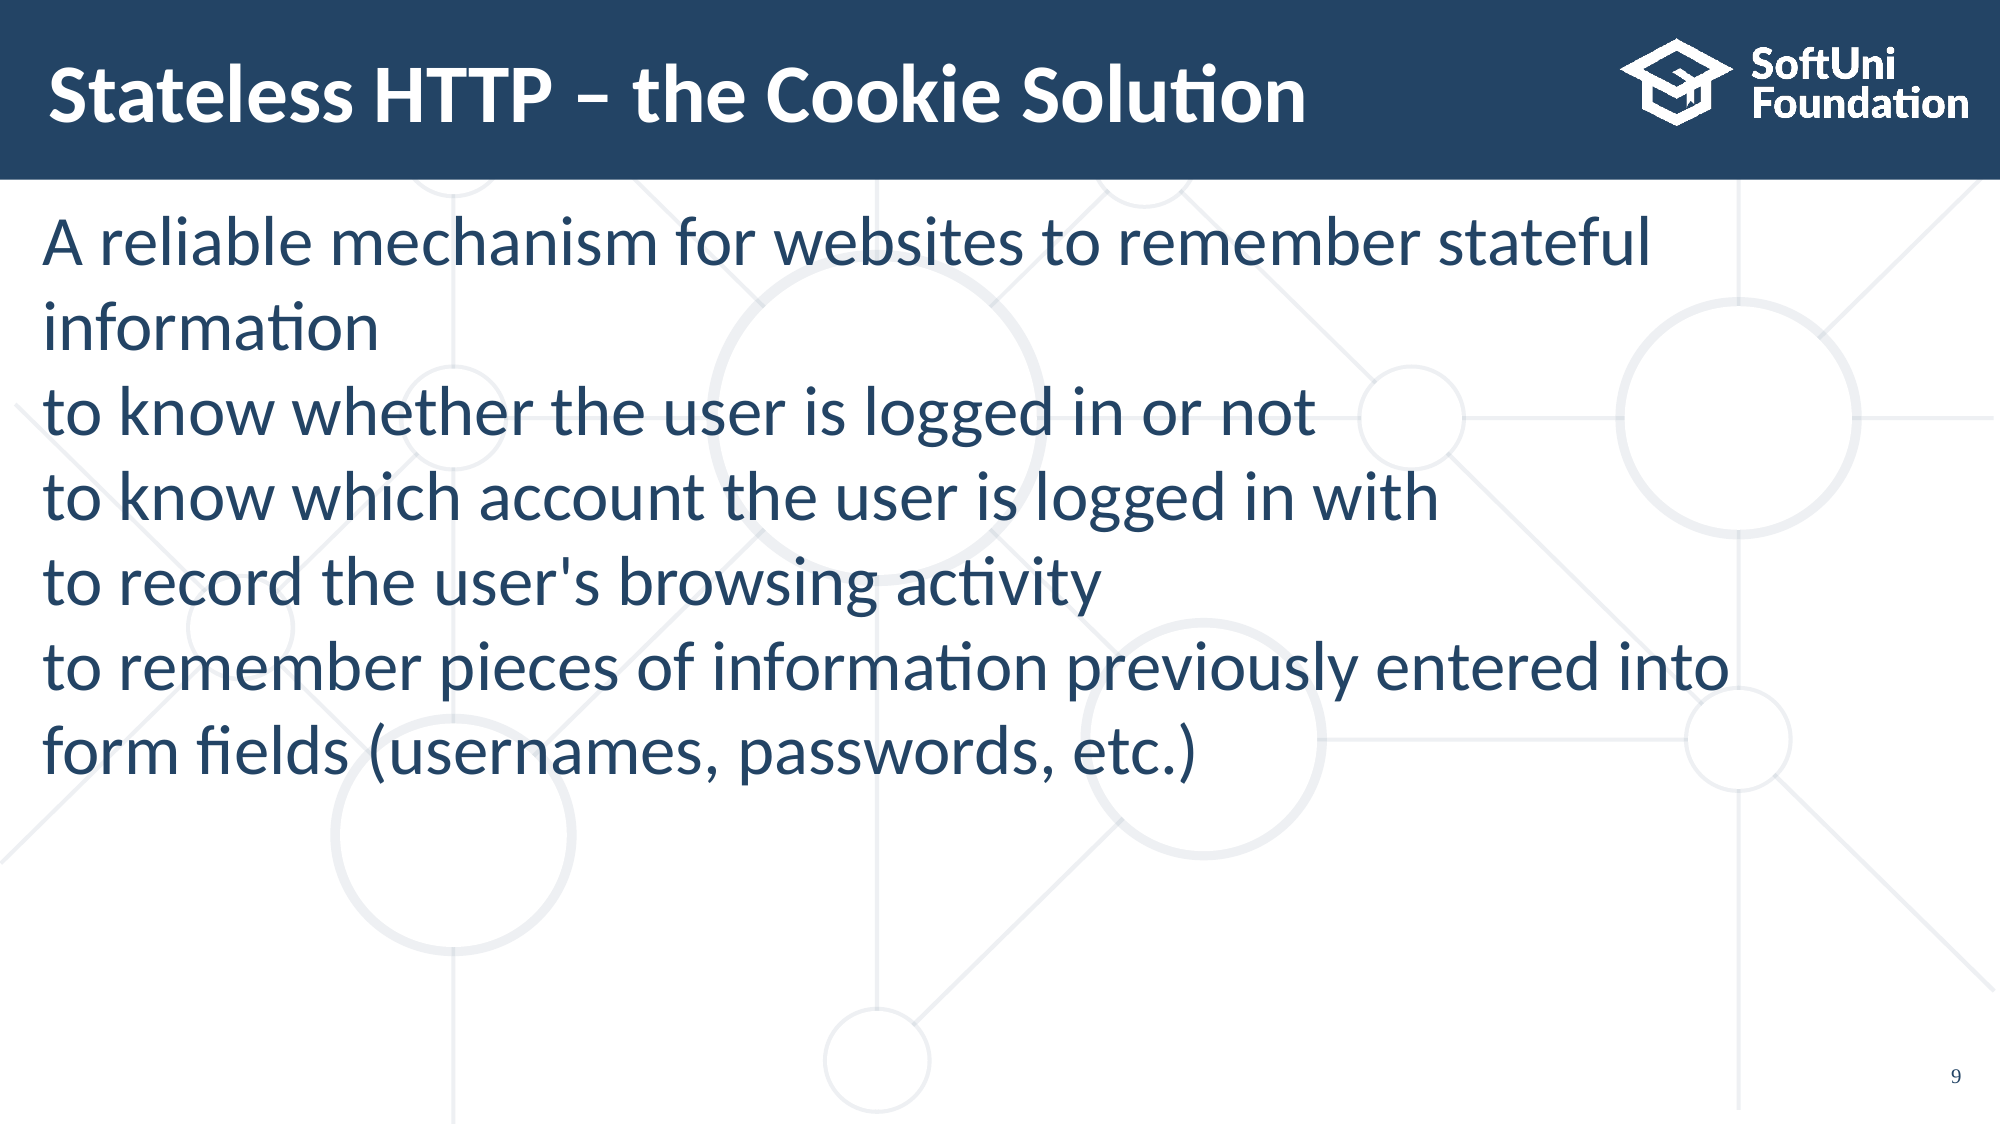

Stateless HTTP – the Cookie Solution
A reliable mechanism for websites to remember stateful
information
to know whether the user is logged in or not
to know which account the user is logged in with
to record the user's browsing activity
to remember pieces of information previously entered into
form fields (usernames, passwords, etc.)
9